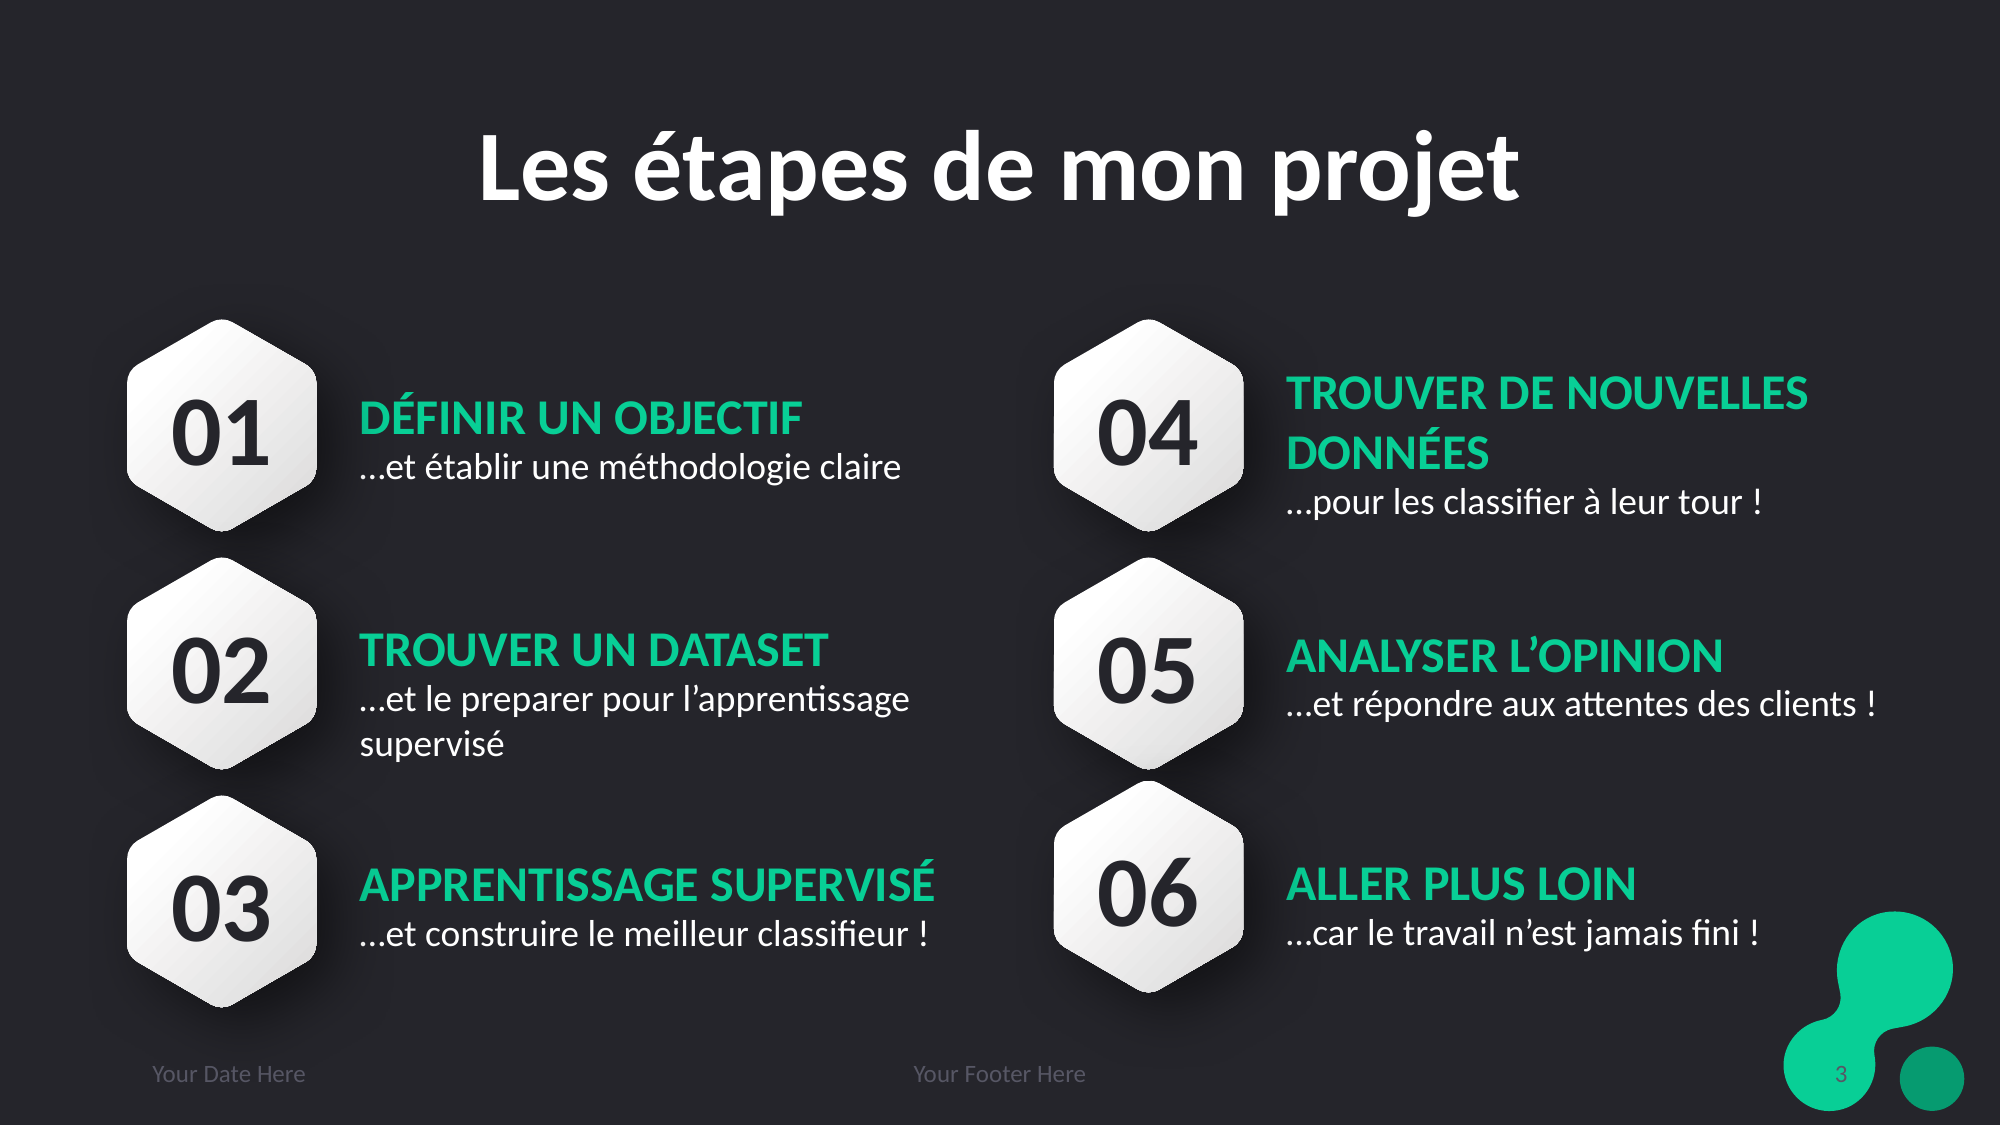

# Les étapes de mon projet
01
04
Trouver de nouvelles données
…pour les classifier à leur tour !
Définir un objectif
…et établir une méthodologie claire
02
05
Trouver un dataset
…et le preparer pour l’apprentissage supervisé
Analyser l’opinion
…et répondre aux attentes des clients !
Apprentissage supervisé
…et construire le meilleur classifieur !
06
03
Aller plus loin
…car le travail n’est jamais fini !
Your Date Here
Your Footer Here
3